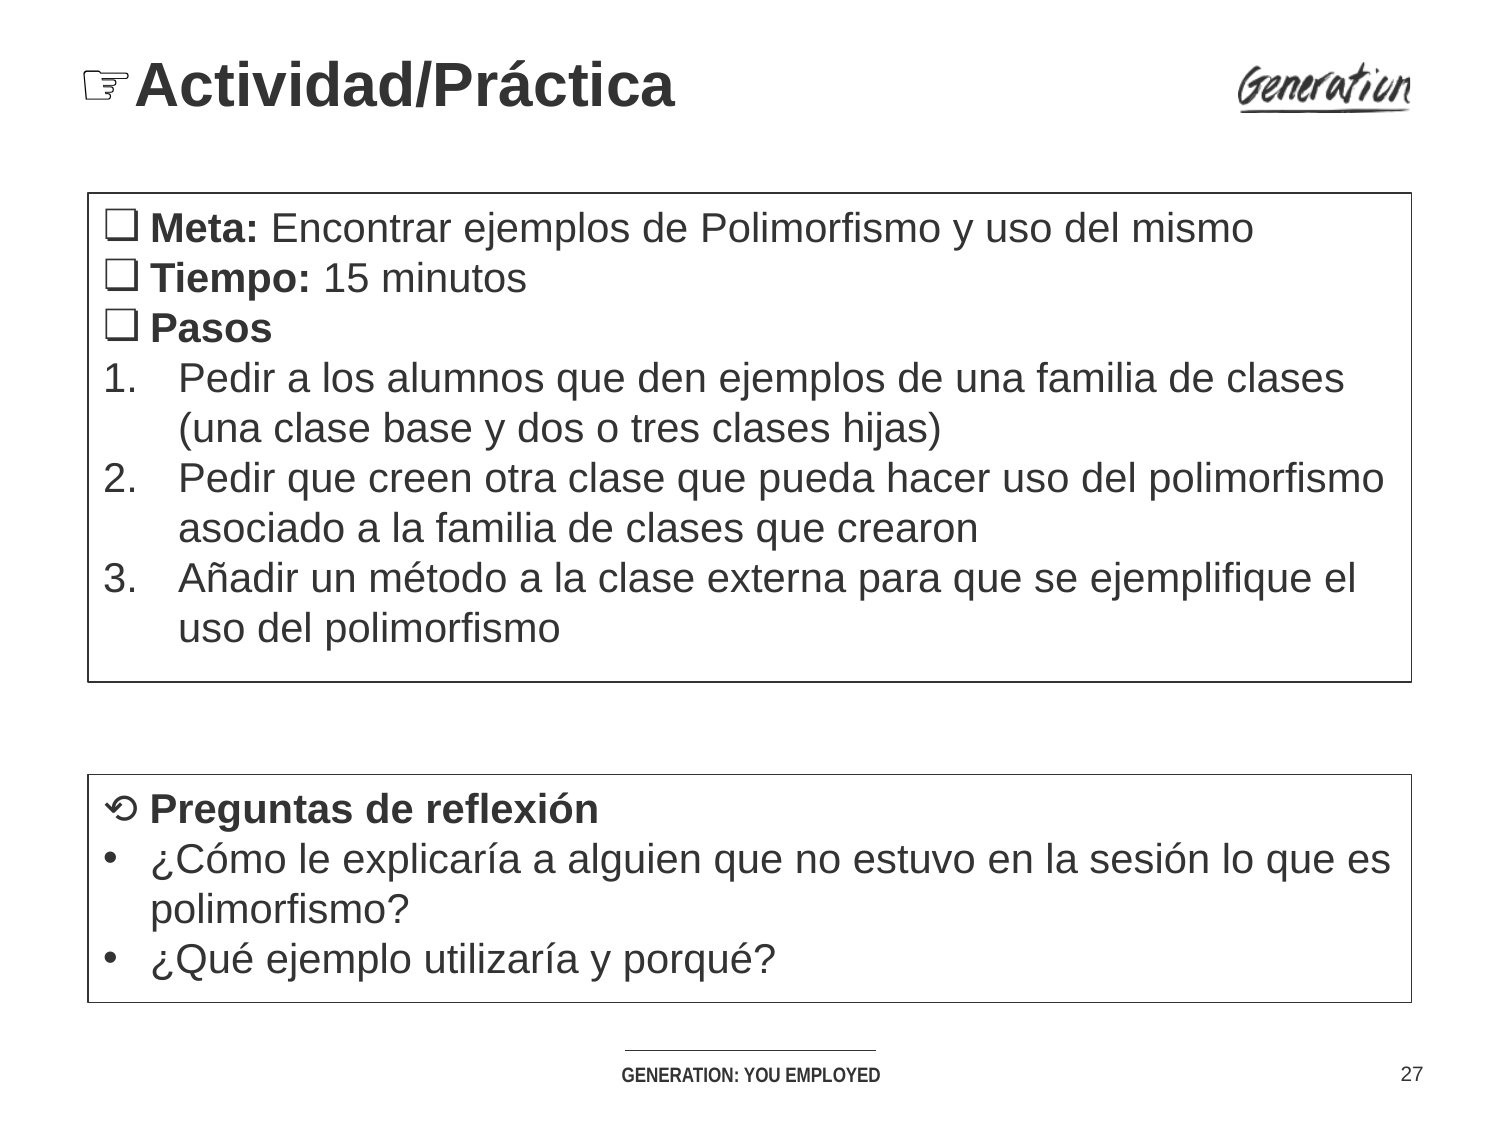

# ☞Actividad/Práctica
Meta: Encontrar ejemplos de Polimorfismo y uso del mismo
Tiempo: 15 minutos
Pasos
Pedir a los alumnos que den ejemplos de una familia de clases (una clase base y dos o tres clases hijas)
Pedir que creen otra clase que pueda hacer uso del polimorfismo asociado a la familia de clases que crearon
Añadir un método a la clase externa para que se ejemplifique el uso del polimorfismo

⟲ Preguntas de reflexión
¿Cómo le explicaría a alguien que no estuvo en la sesión lo que es polimorfismo?
¿Qué ejemplo utilizaría y porqué?